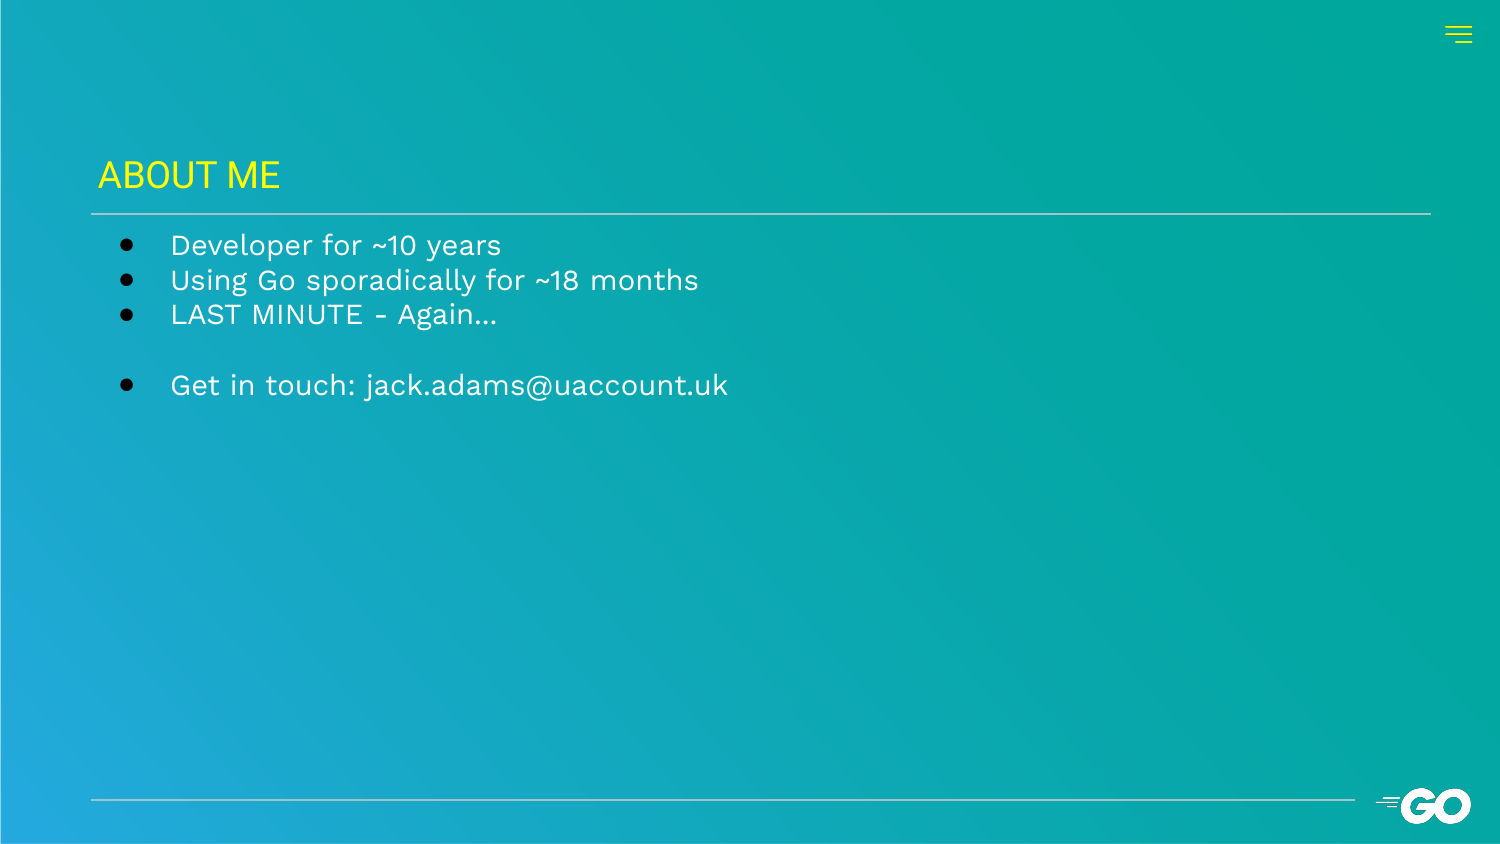

ABOUT ME
# Developer for ~10 years
Using Go sporadically for ~18 months
LAST MINUTE - Again...

Get in touch: jack.adams@uaccount.uk